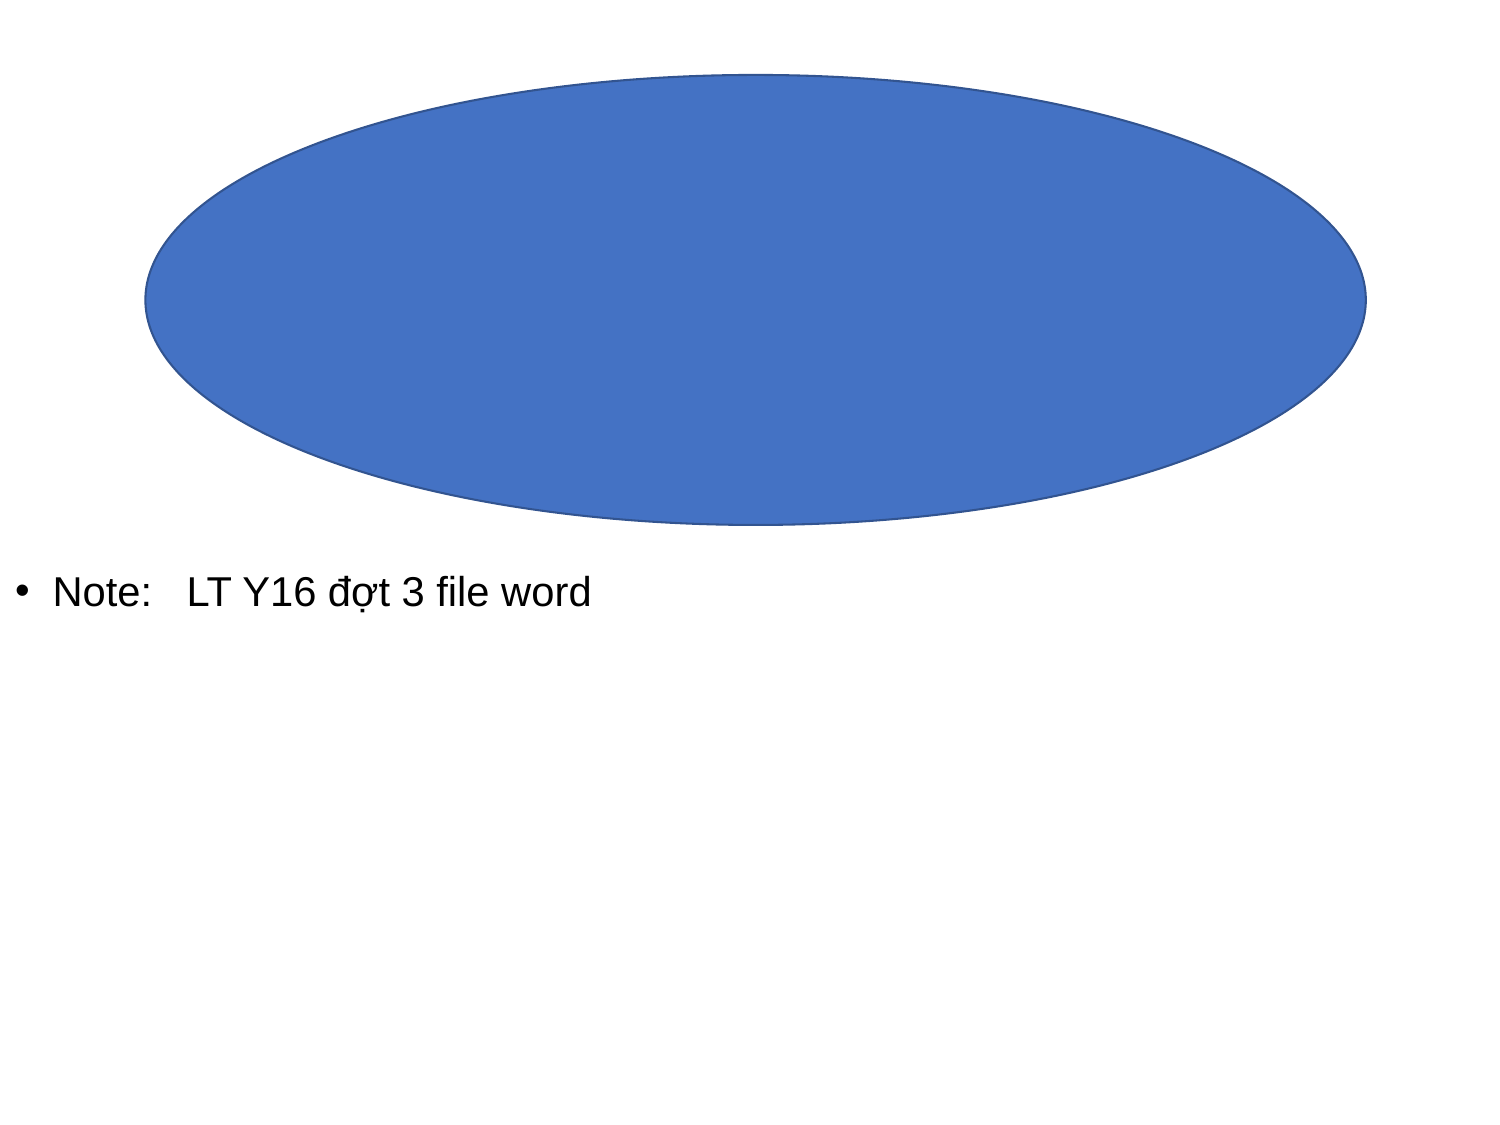

#

Note:   LT Y16 đợt 3 file word